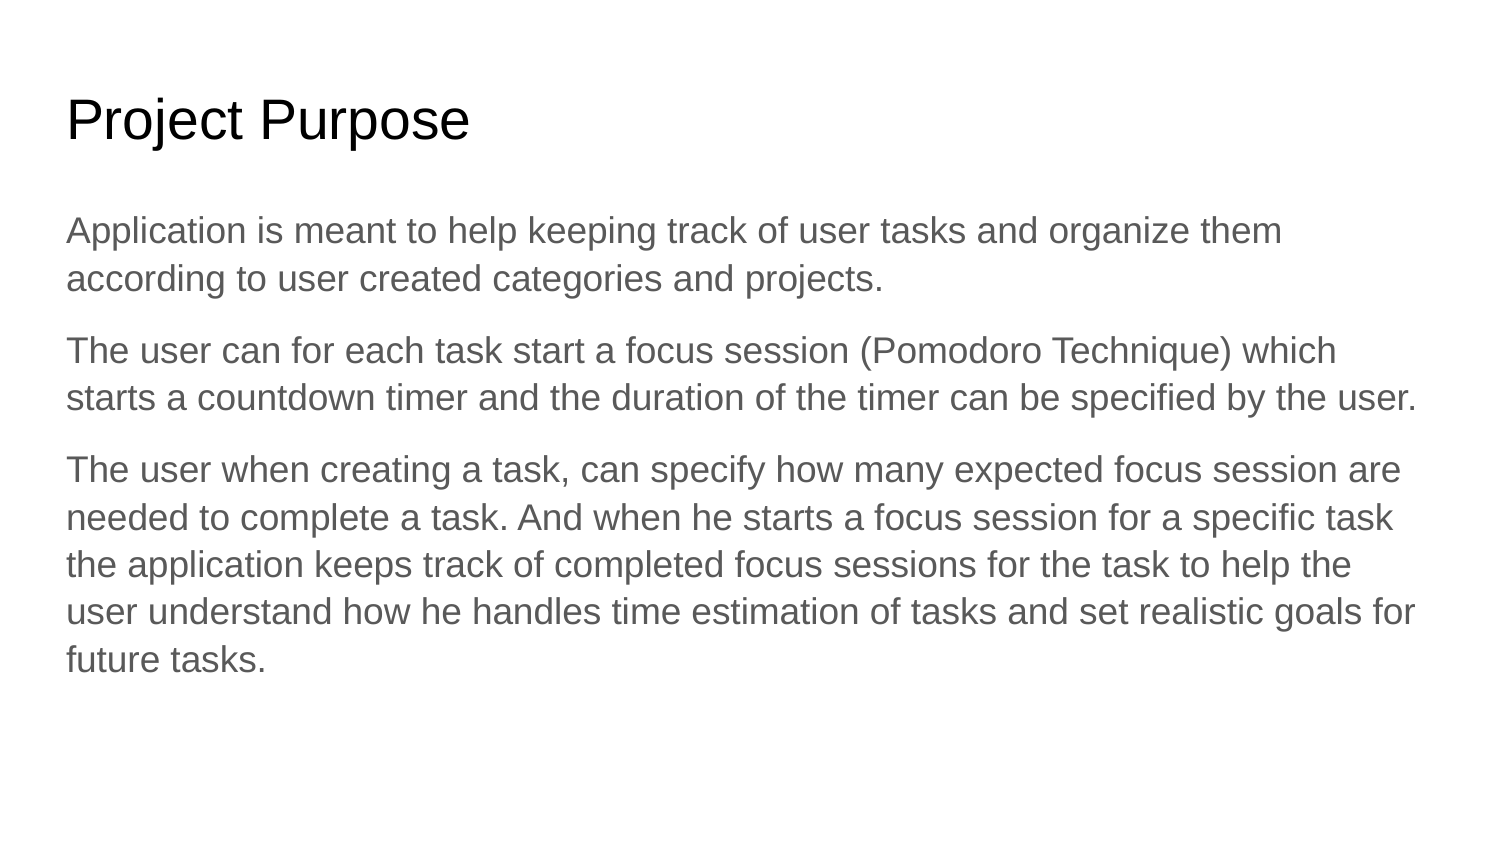

# Project Purpose
Application is meant to help keeping track of user tasks and organize them according to user created categories and projects.
The user can for each task start a focus session (Pomodoro Technique) which starts a countdown timer and the duration of the timer can be specified by the user.
The user when creating a task, can specify how many expected focus session are needed to complete a task. And when he starts a focus session for a specific task the application keeps track of completed focus sessions for the task to help the user understand how he handles time estimation of tasks and set realistic goals for future tasks.